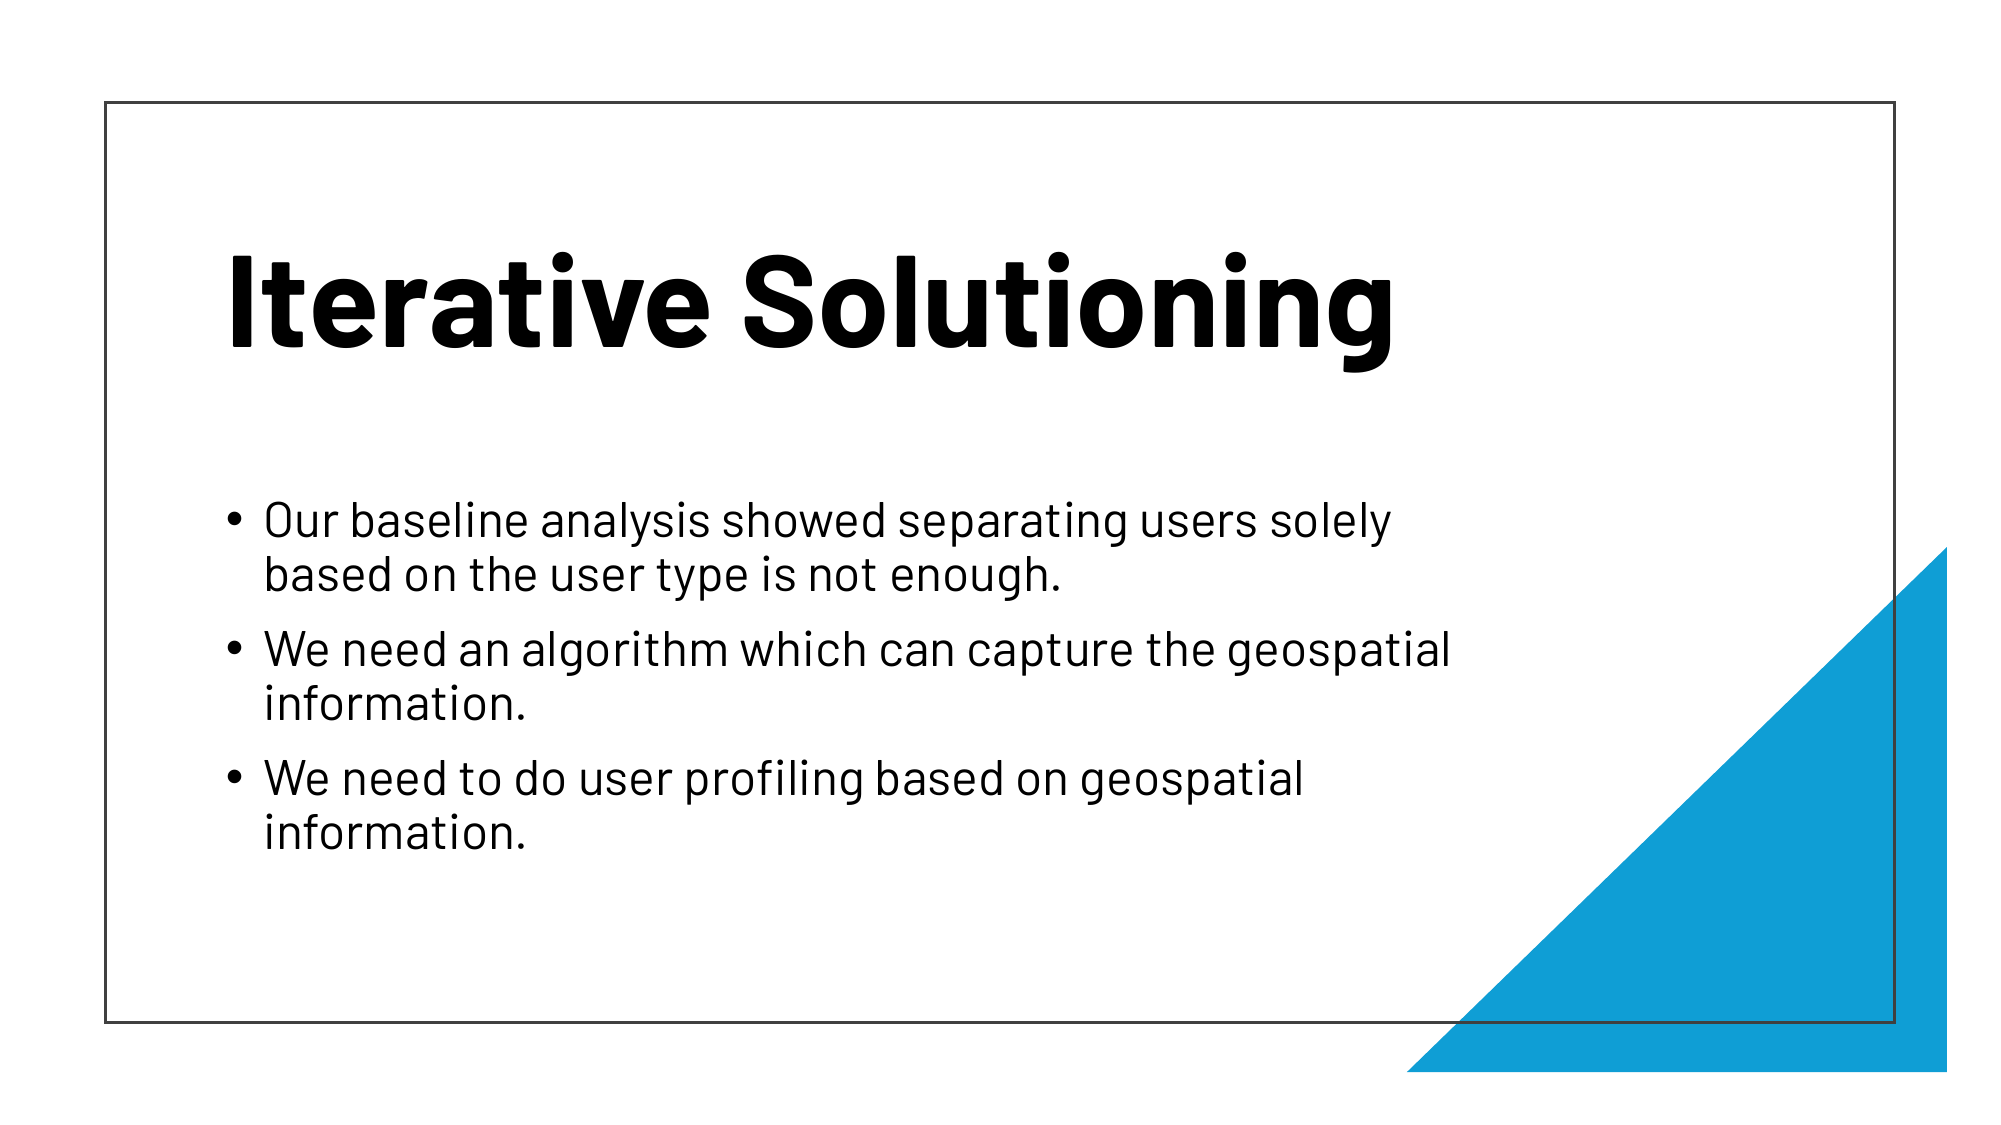

# Iterative Solutioning
Our baseline analysis showed separating users solely based on the user type is not enough.
We need an algorithm which can capture the geospatial information.
We need to do user profiling based on geospatial information.